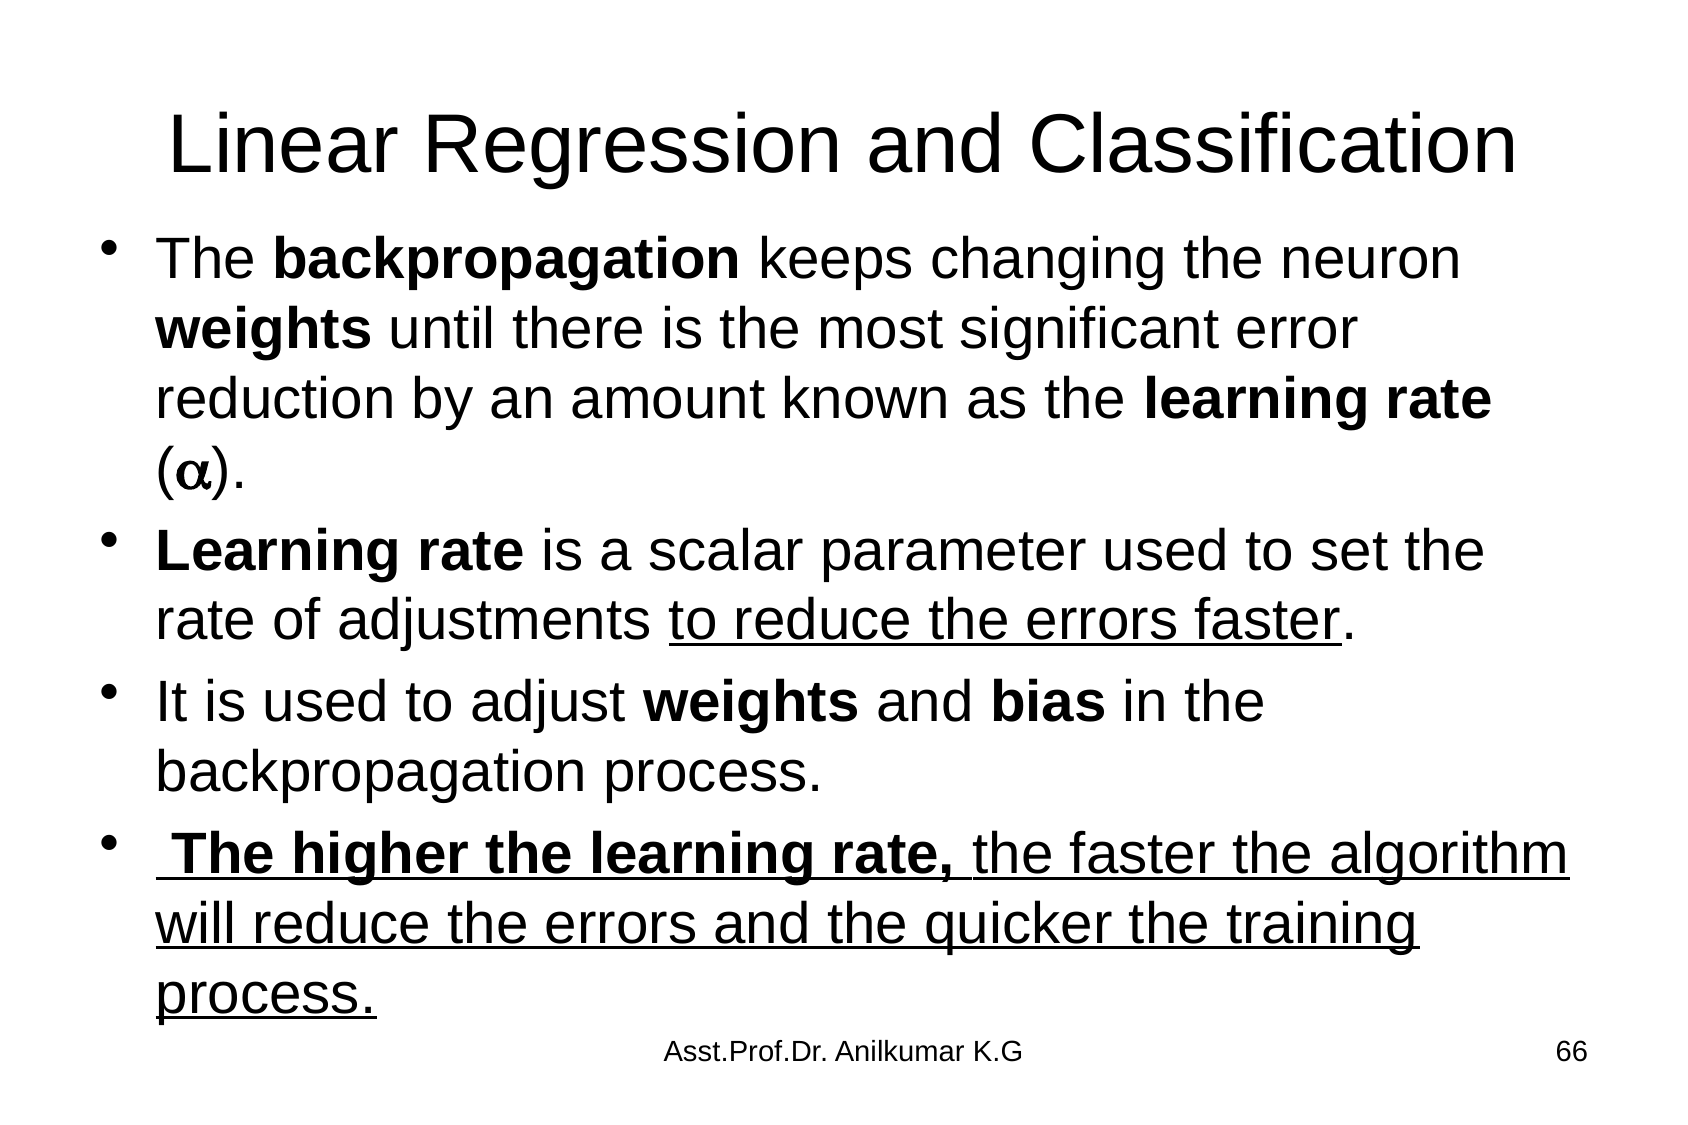

# Linear Regression and Classification
The backpropagation keeps changing the neuron weights until there is the most significant error reduction by an amount known as the learning rate (α).
Learning rate is a scalar parameter used to set the rate of adjustments to reduce the errors faster.
It is used to adjust weights and bias in the backpropagation process.
 The higher the learning rate, the faster the algorithm will reduce the errors and the quicker the training process.

Asst.Prof.Dr. Anilkumar K.G
66